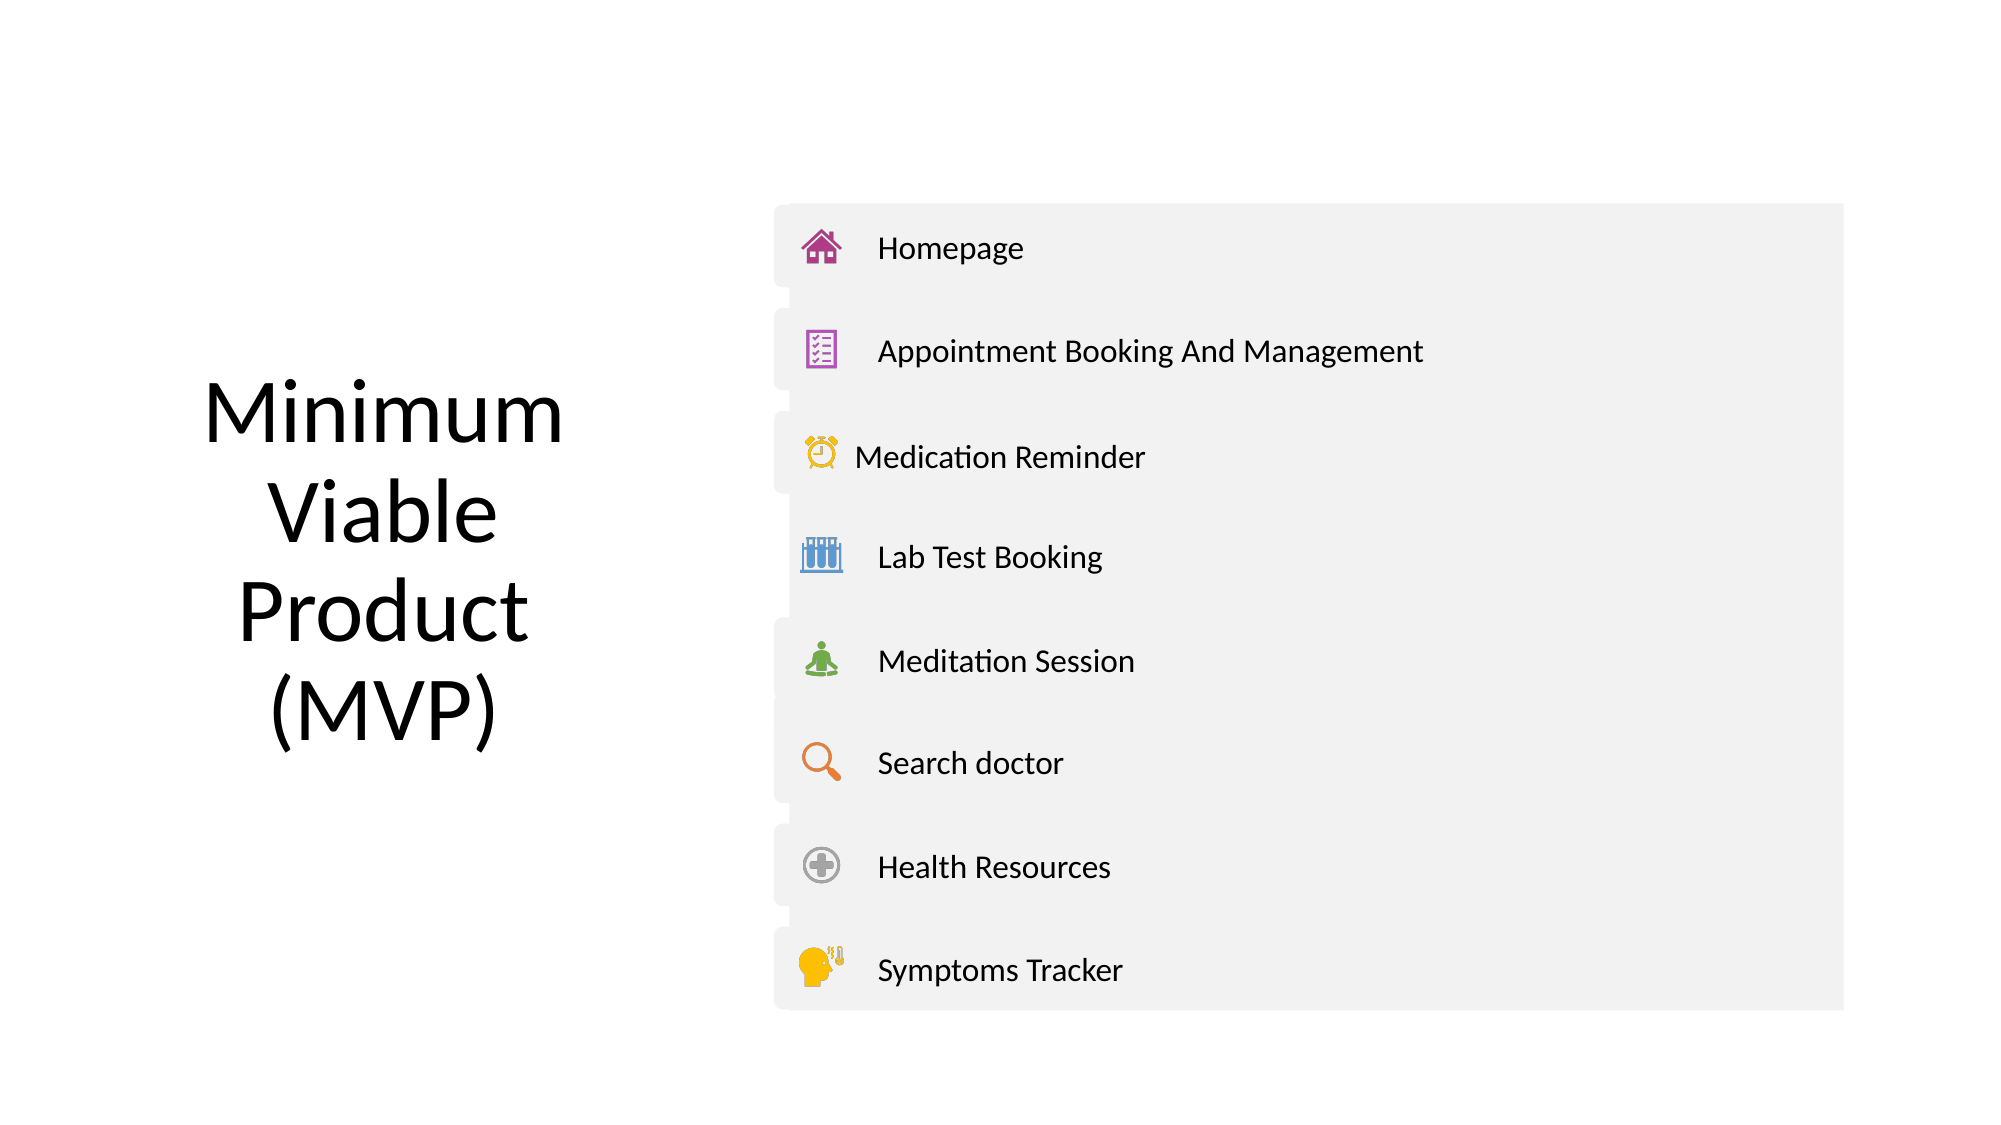

Homepage
Appointment Booking And Management
 Medication Reminder
Lab Test Booking
Meditation Session
Search doctor
Health Resources
Symptoms Tracker
# Minimum Viable Product (MVP)